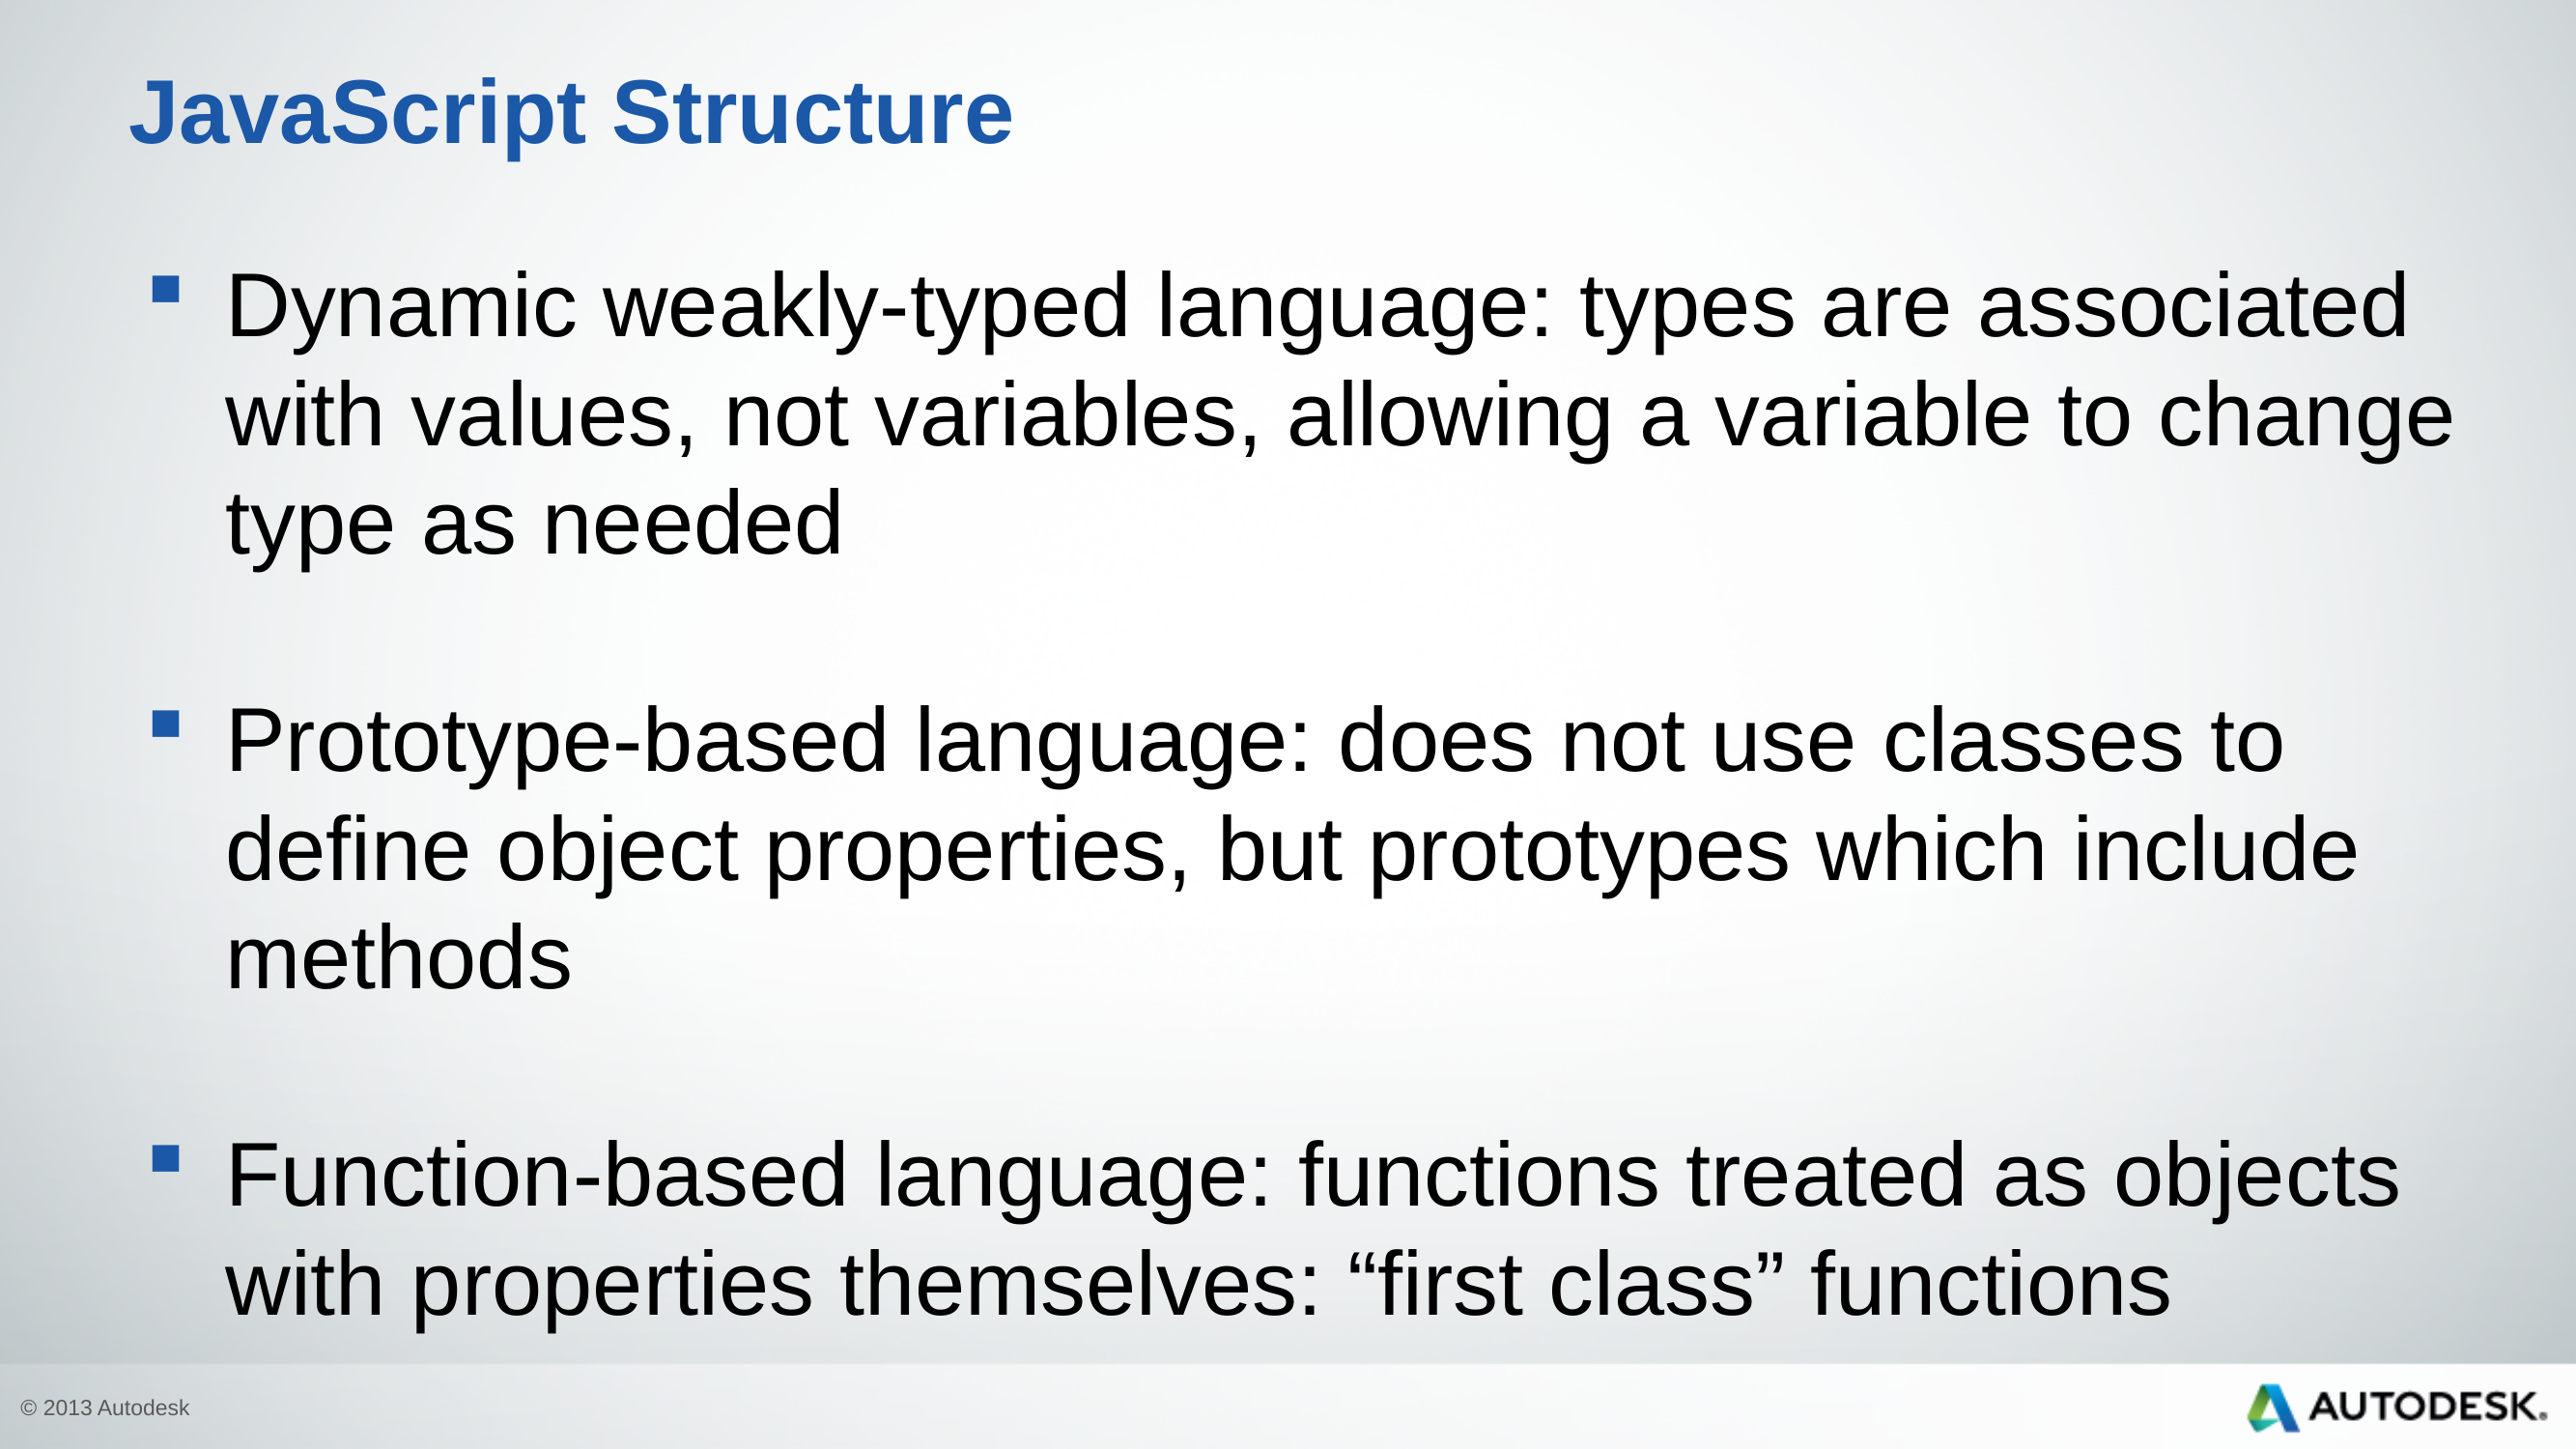

# JavaScript Structure
Dynamic weakly-typed language: types are associated with values, not variables, allowing a variable to change type as needed

Prototype-based language: does not use classes to define object properties, but prototypes which include methods

Function-based language: functions treated as objects with properties themselves: “first class” functions